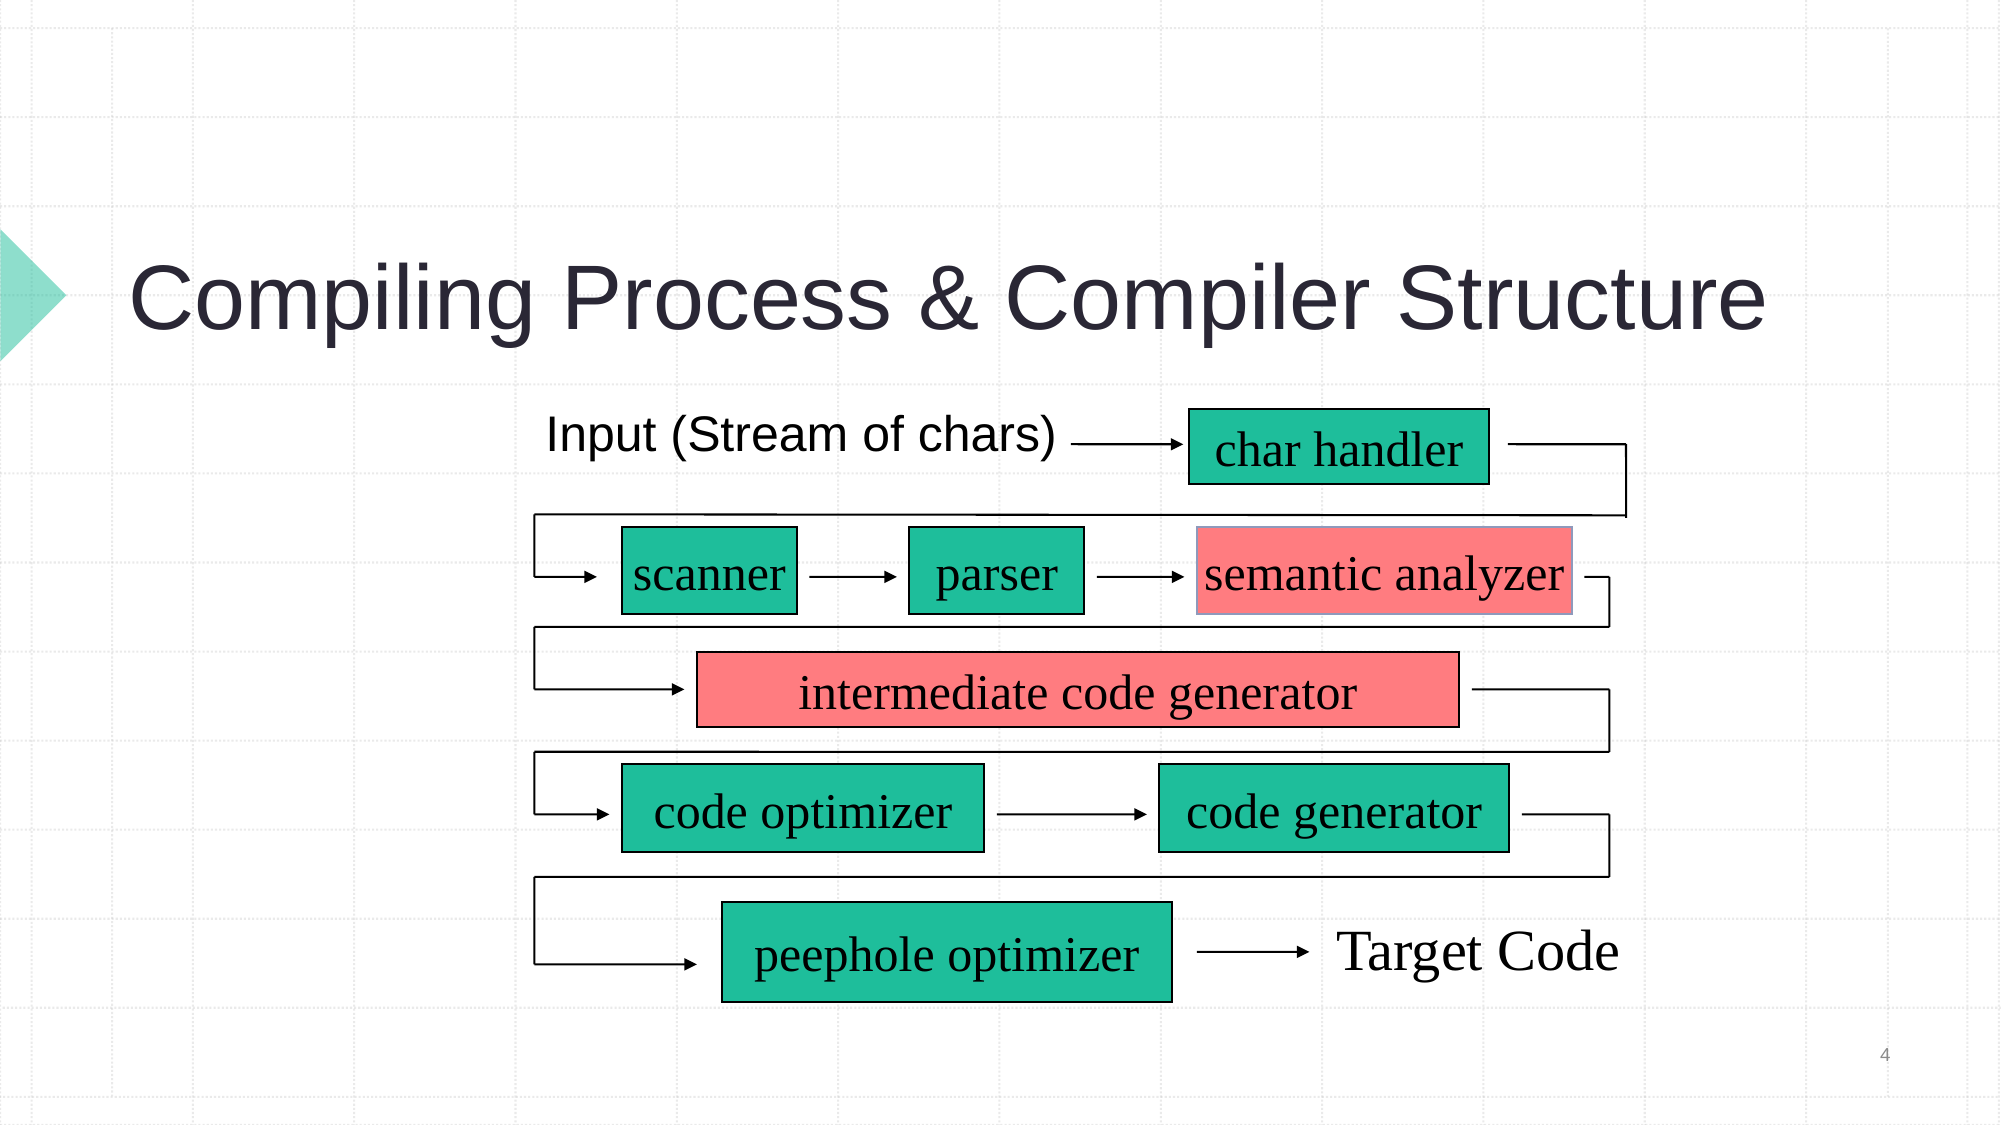

# Compiling Process & Compiler Structure

    Input (Stream of chars)

char handler

scanner
parser
semantic analyzer

intermediate code generator

code optimizer
code generator

peephole optimizer
 Target Code

4